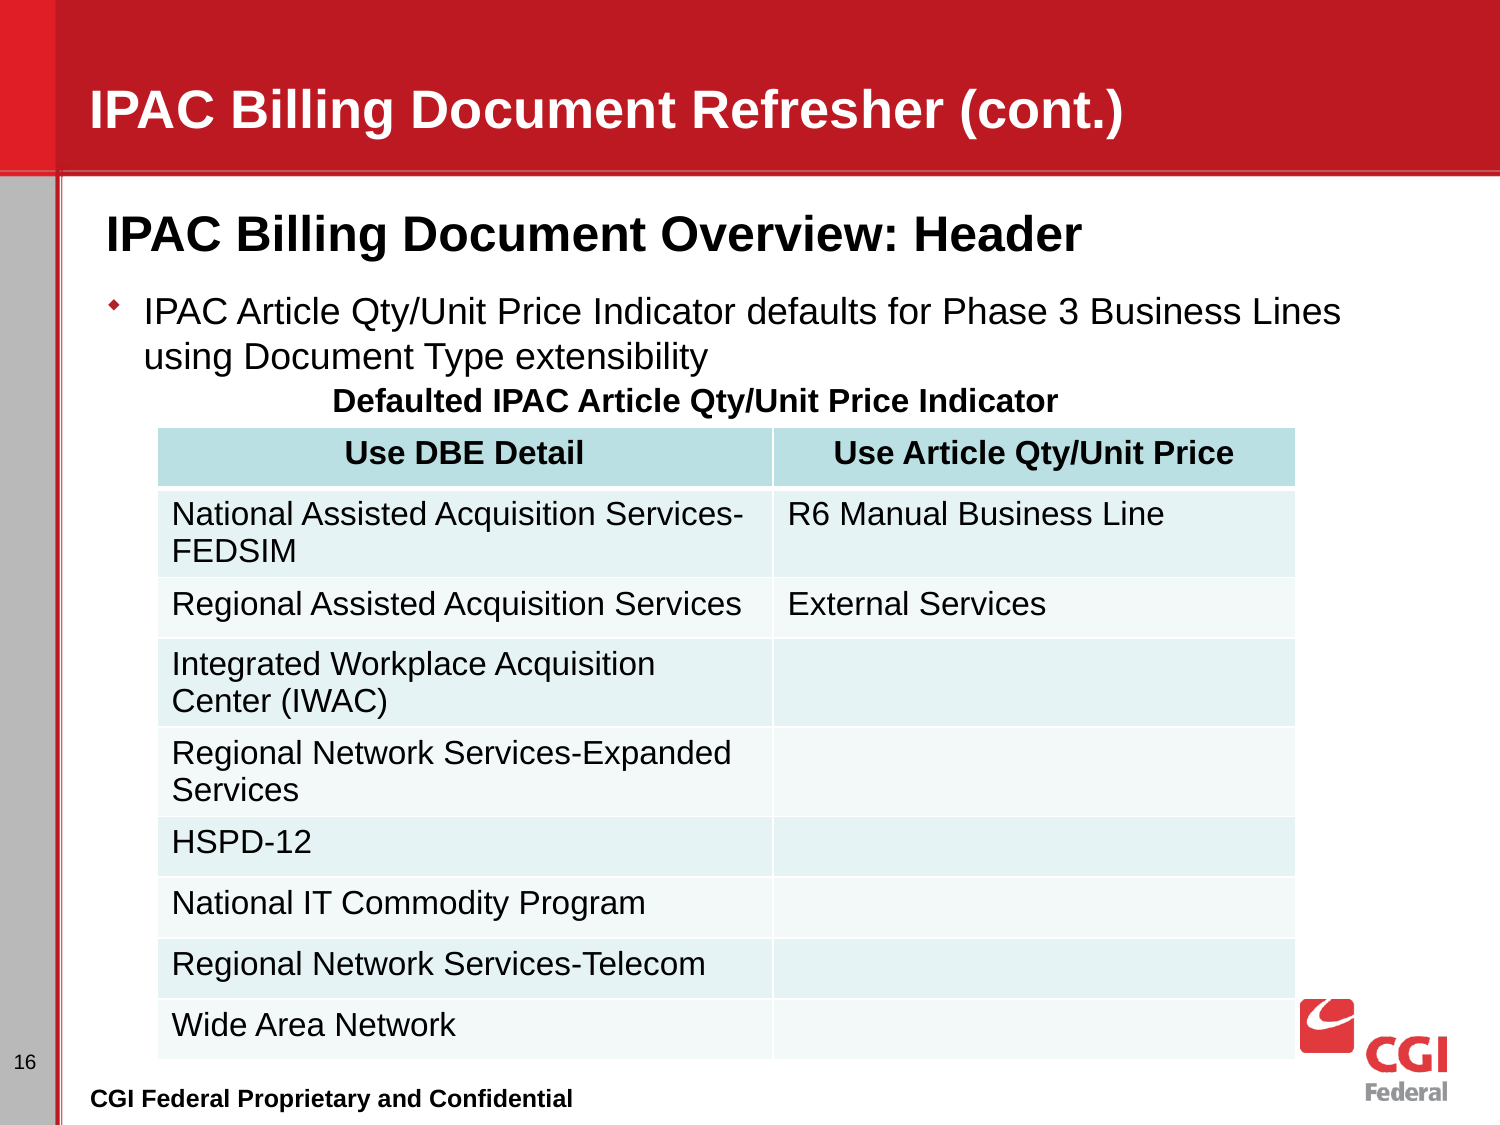

# IPAC Billing Document Refresher (cont.)
IPAC Billing Document Overview: Header
IPAC Article Qty/Unit Price Indicator defaults for Phase 3 Business Lines using Document Type extensibility

Defaulted IPAC Article Qty/Unit Price Indicator
| Use DBE Detail | Use Article Qty/Unit Price |
| --- | --- |
| National Assisted Acquisition Services-FEDSIM | R6 Manual Business Line |
| Regional Assisted Acquisition Services | External Services |
| Integrated Workplace Acquisition Center (IWAC) |  |
| Regional Network Services-Expanded Services |  |
| HSPD-12 |  |
| National IT Commodity Program |  |
| Regional Network Services-Telecom |  |
| Wide Area Network |  |
16
CGI Federal Proprietary and Confidential